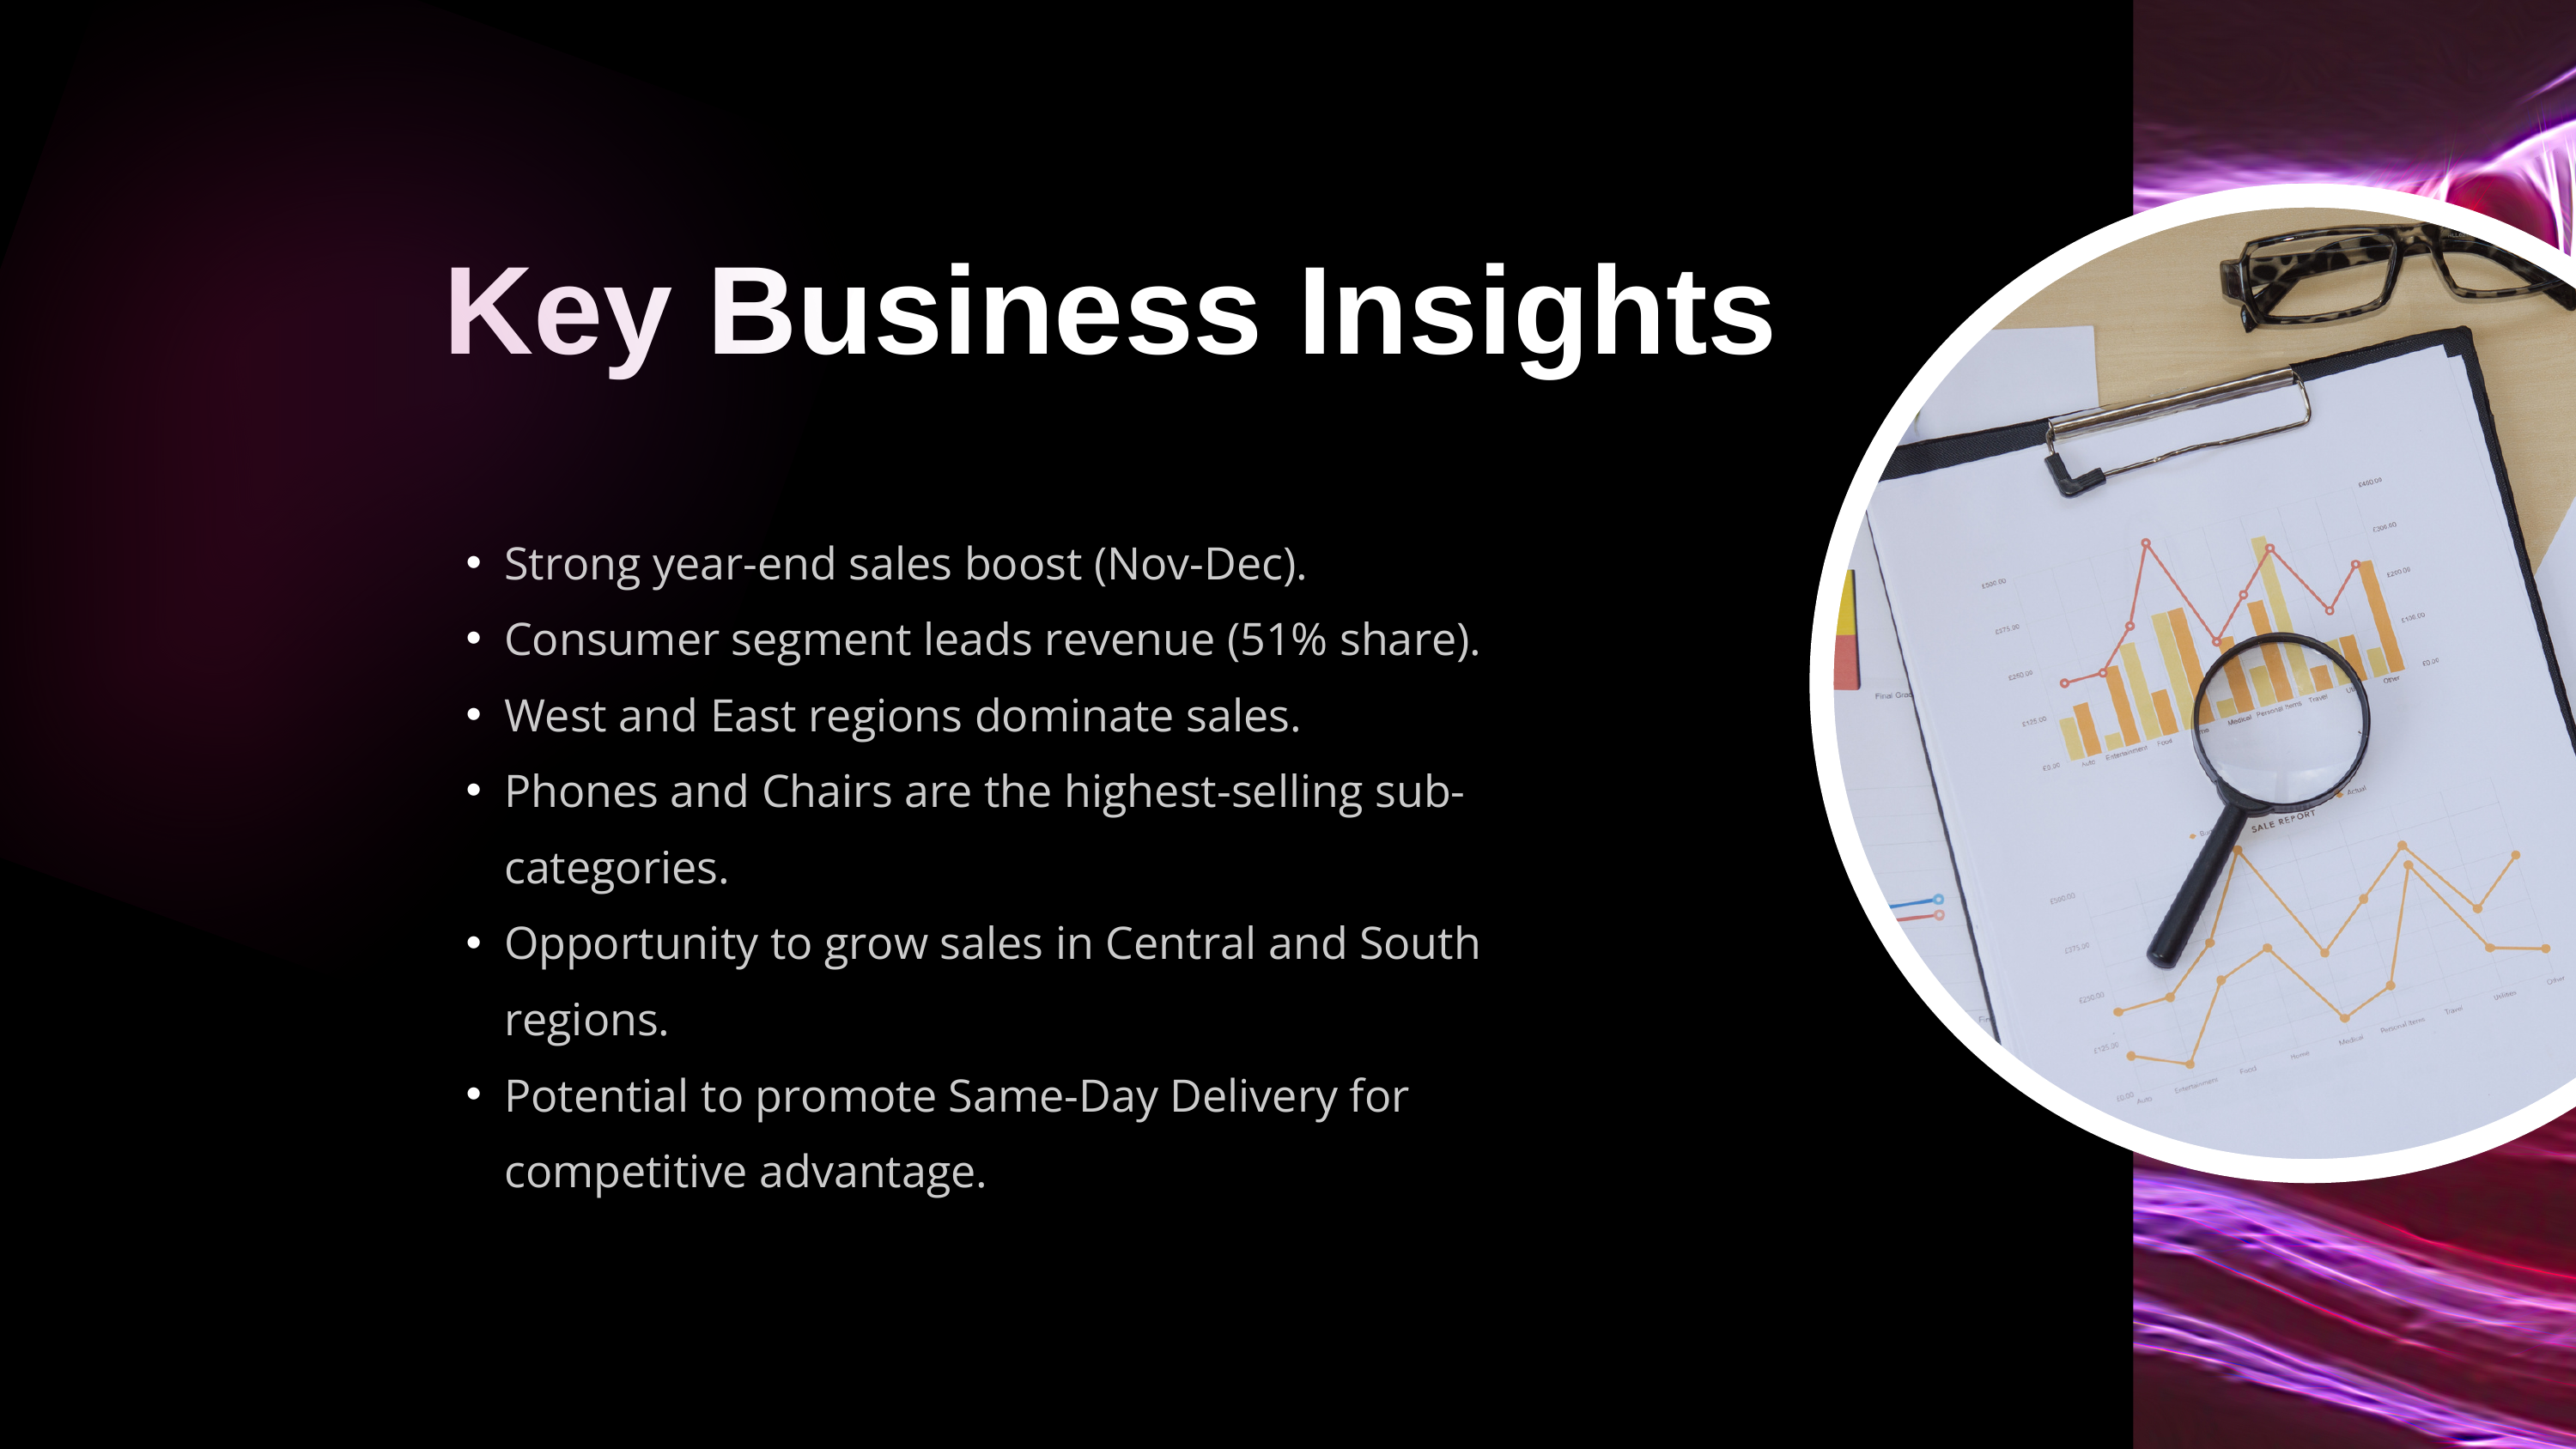

Key Business Insights
Strong year-end sales boost (Nov-Dec).
Consumer segment leads revenue (51% share).
West and East regions dominate sales.
Phones and Chairs are the highest-selling sub-categories.
Opportunity to grow sales in Central and South regions.
Potential to promote Same-Day Delivery for competitive advantage.